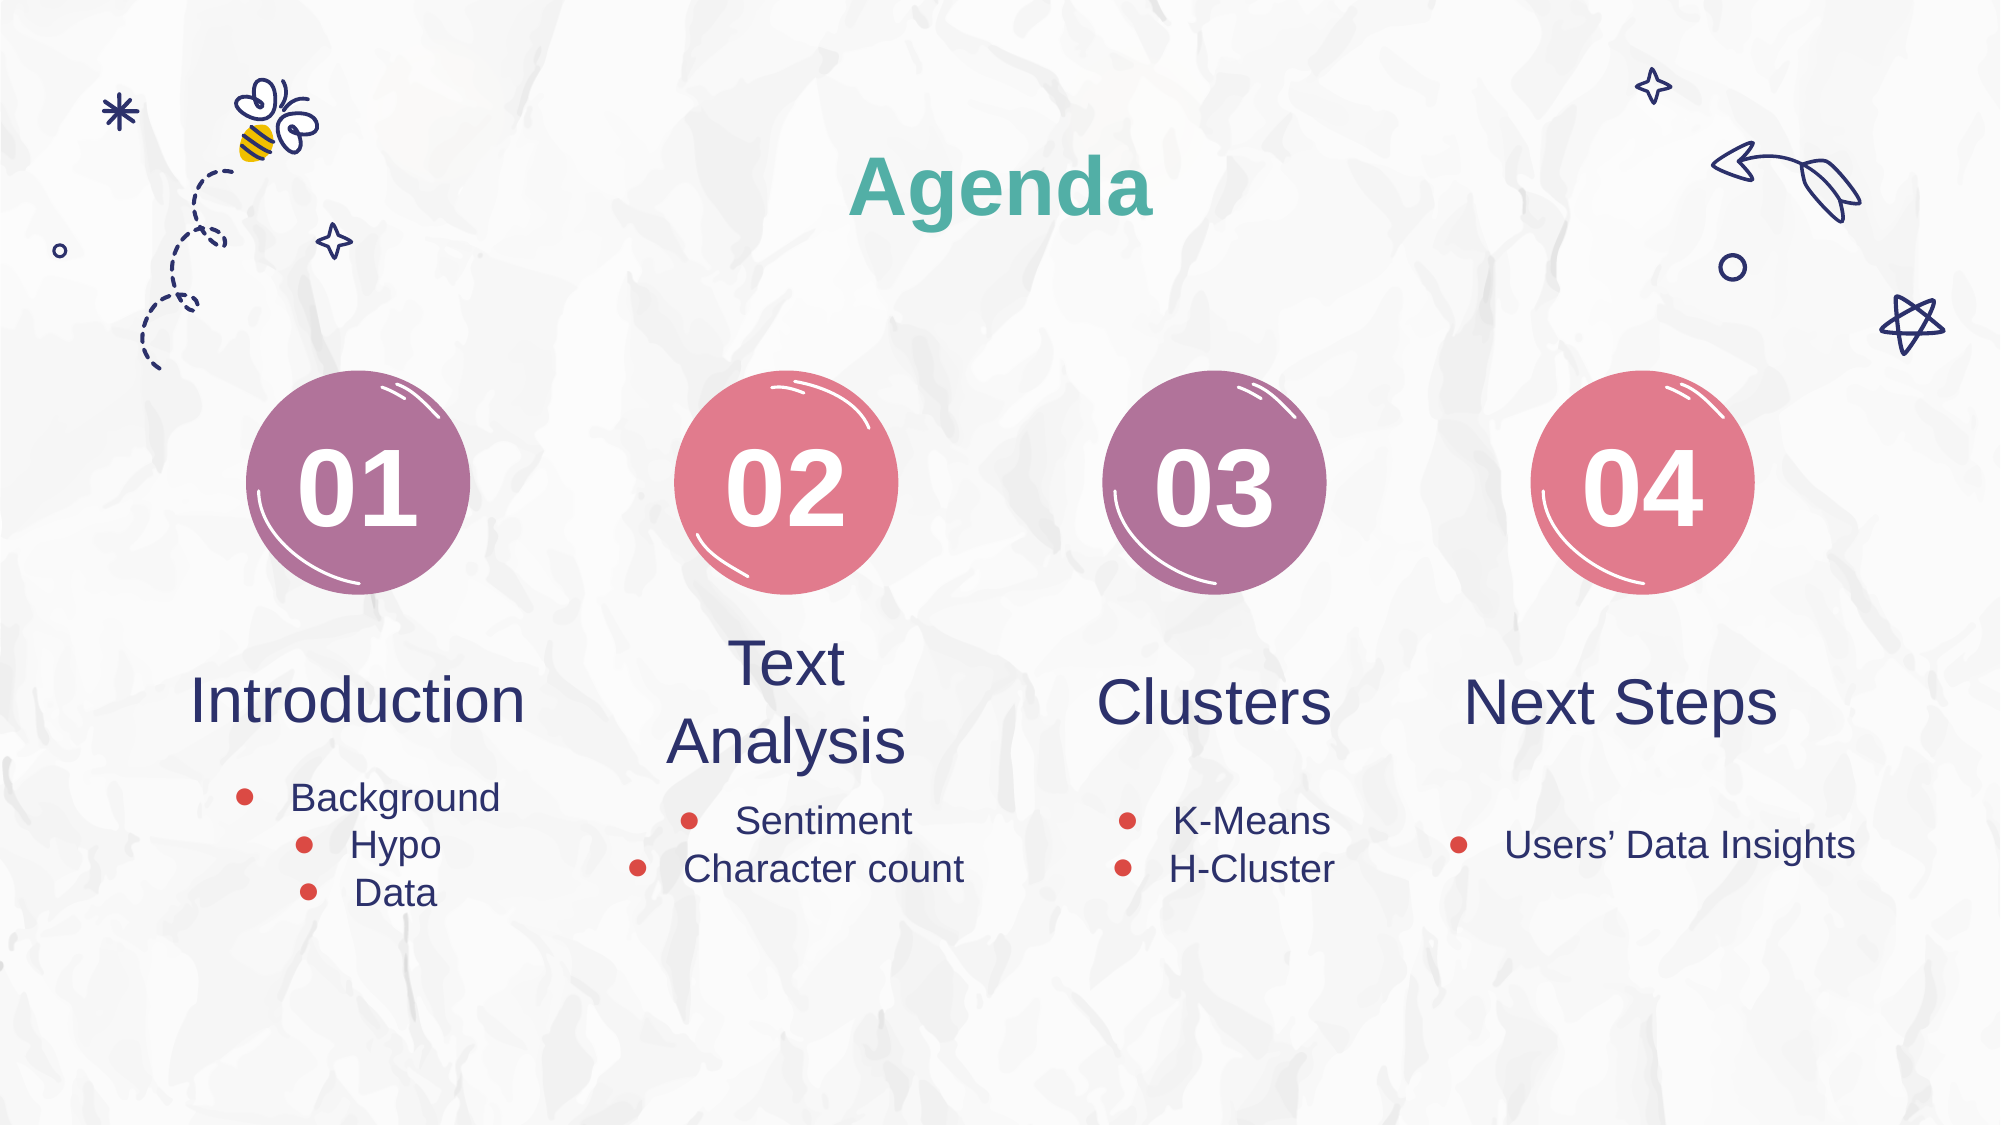

# Agenda

01
02
03
04
Introduction
Text Analysis
Clusters
Next Steps
Background
Hypo
Data
K-Means
H-Cluster
Sentiment
Character count
Users’ Data Insights